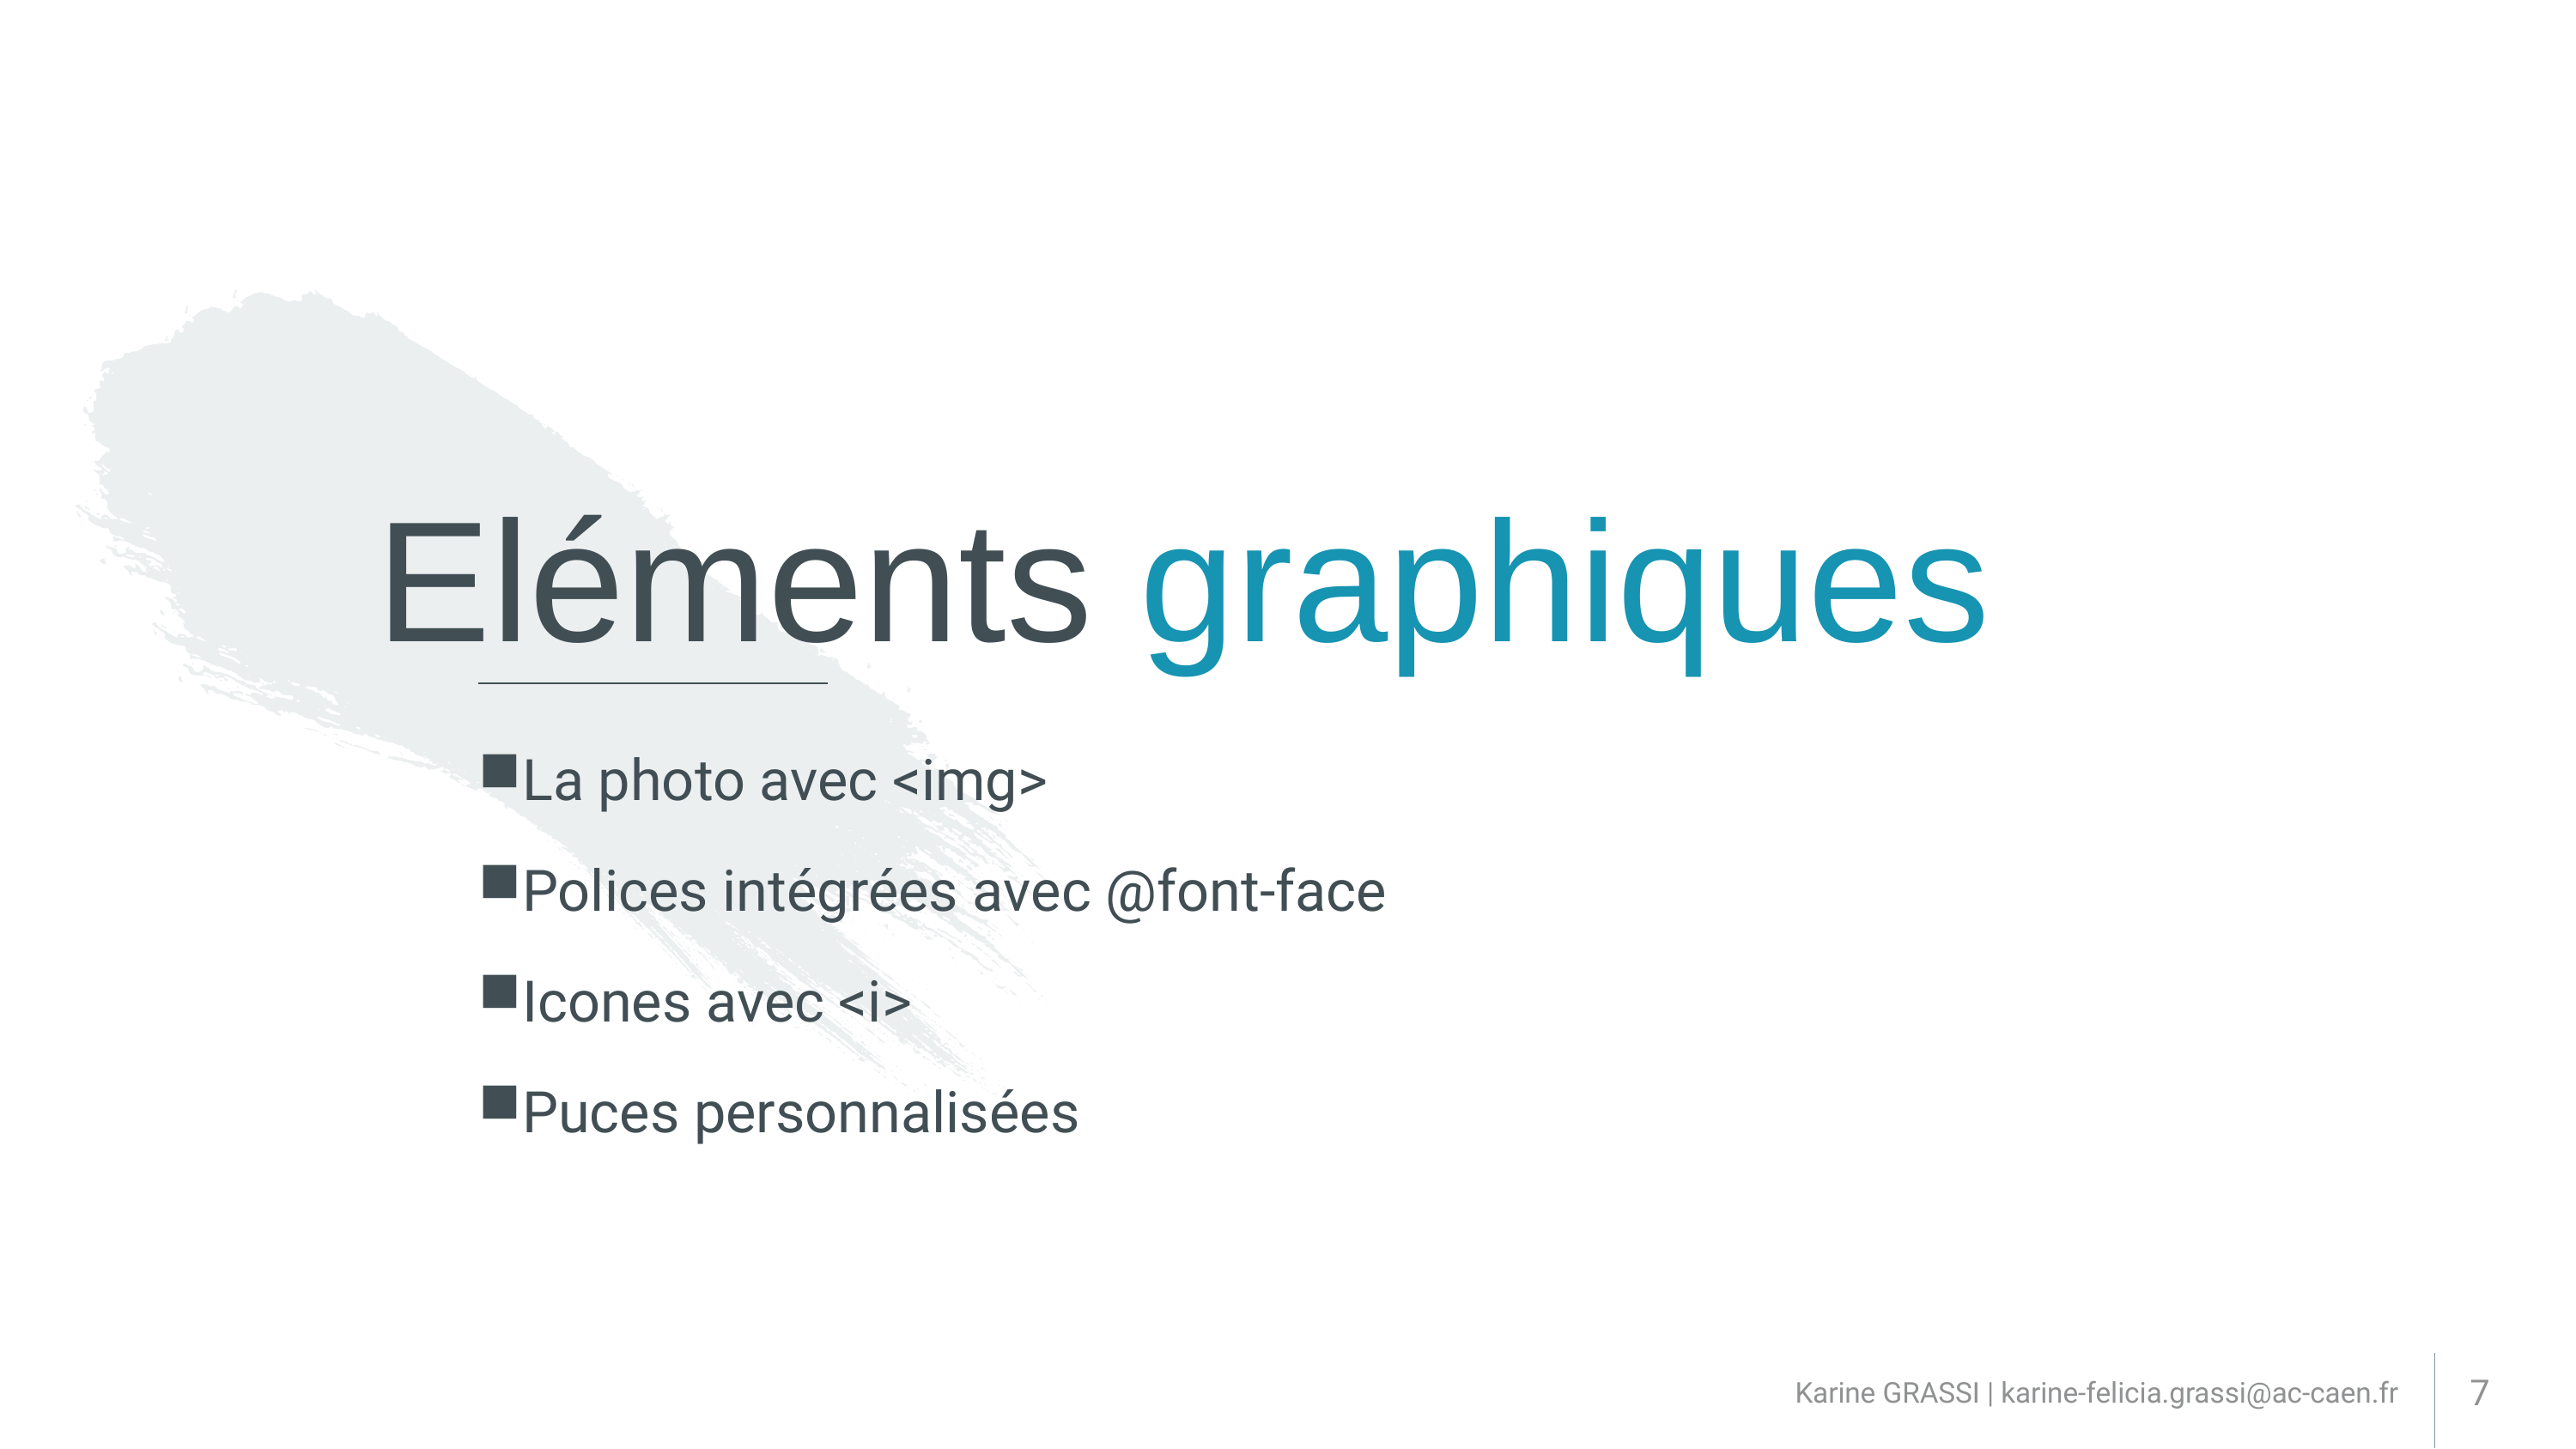

# Eléments graphiques
La photo avec <img>
Polices intégrées avec @font-face
Icones avec <i>
Puces personnalisées
7
Karine GRASSI | karine-felicia.grassi@ac-caen.fr